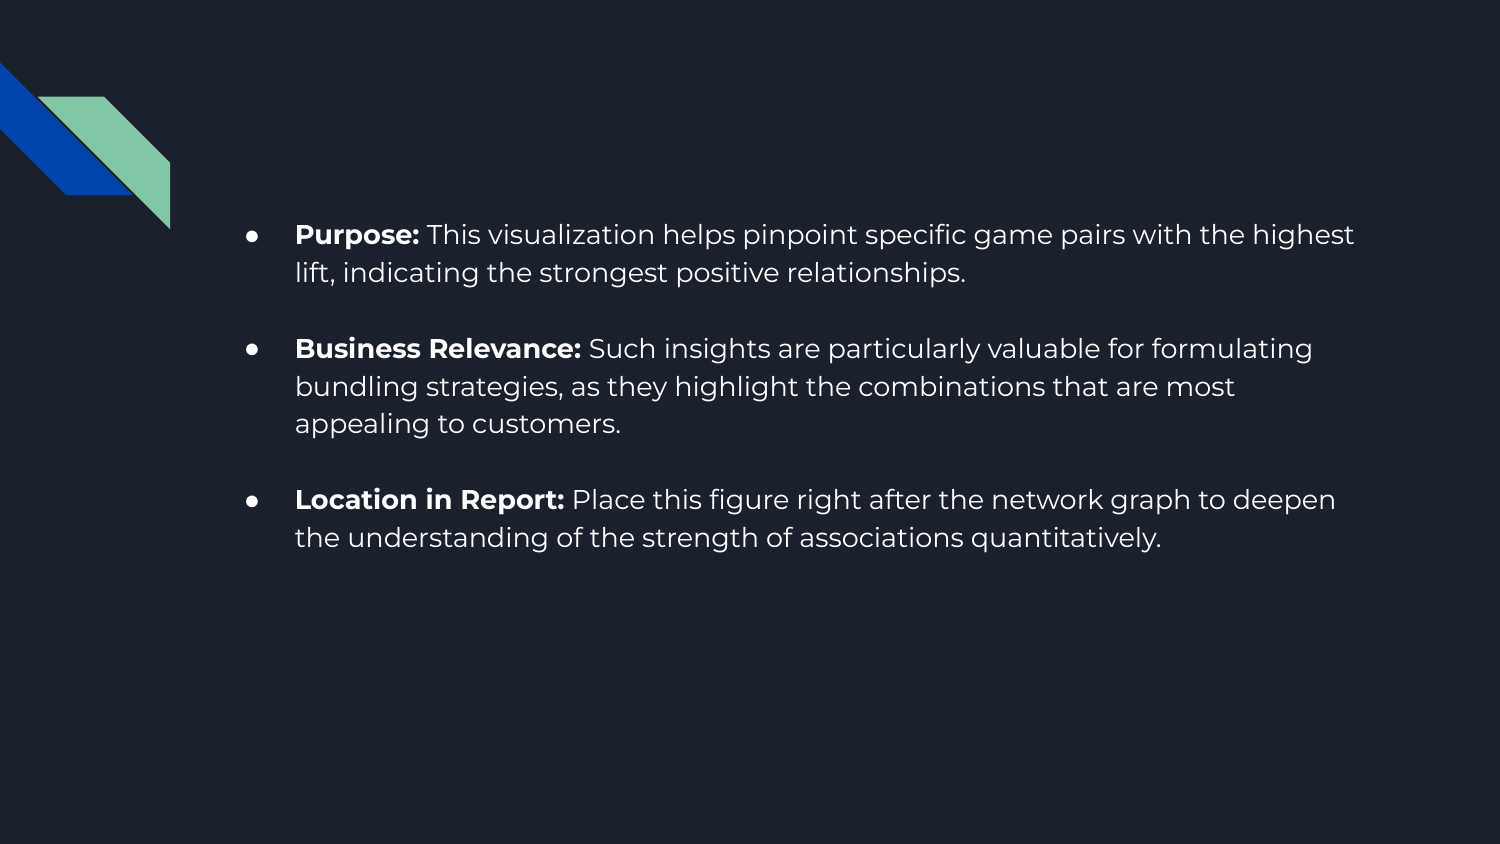

Purpose: This visualization helps pinpoint specific game pairs with the highest lift, indicating the strongest positive relationships.

Business Relevance: Such insights are particularly valuable for formulating bundling strategies, as they highlight the combinations that are most appealing to customers.

Location in Report: Place this figure right after the network graph to deepen the understanding of the strength of associations quantitatively.